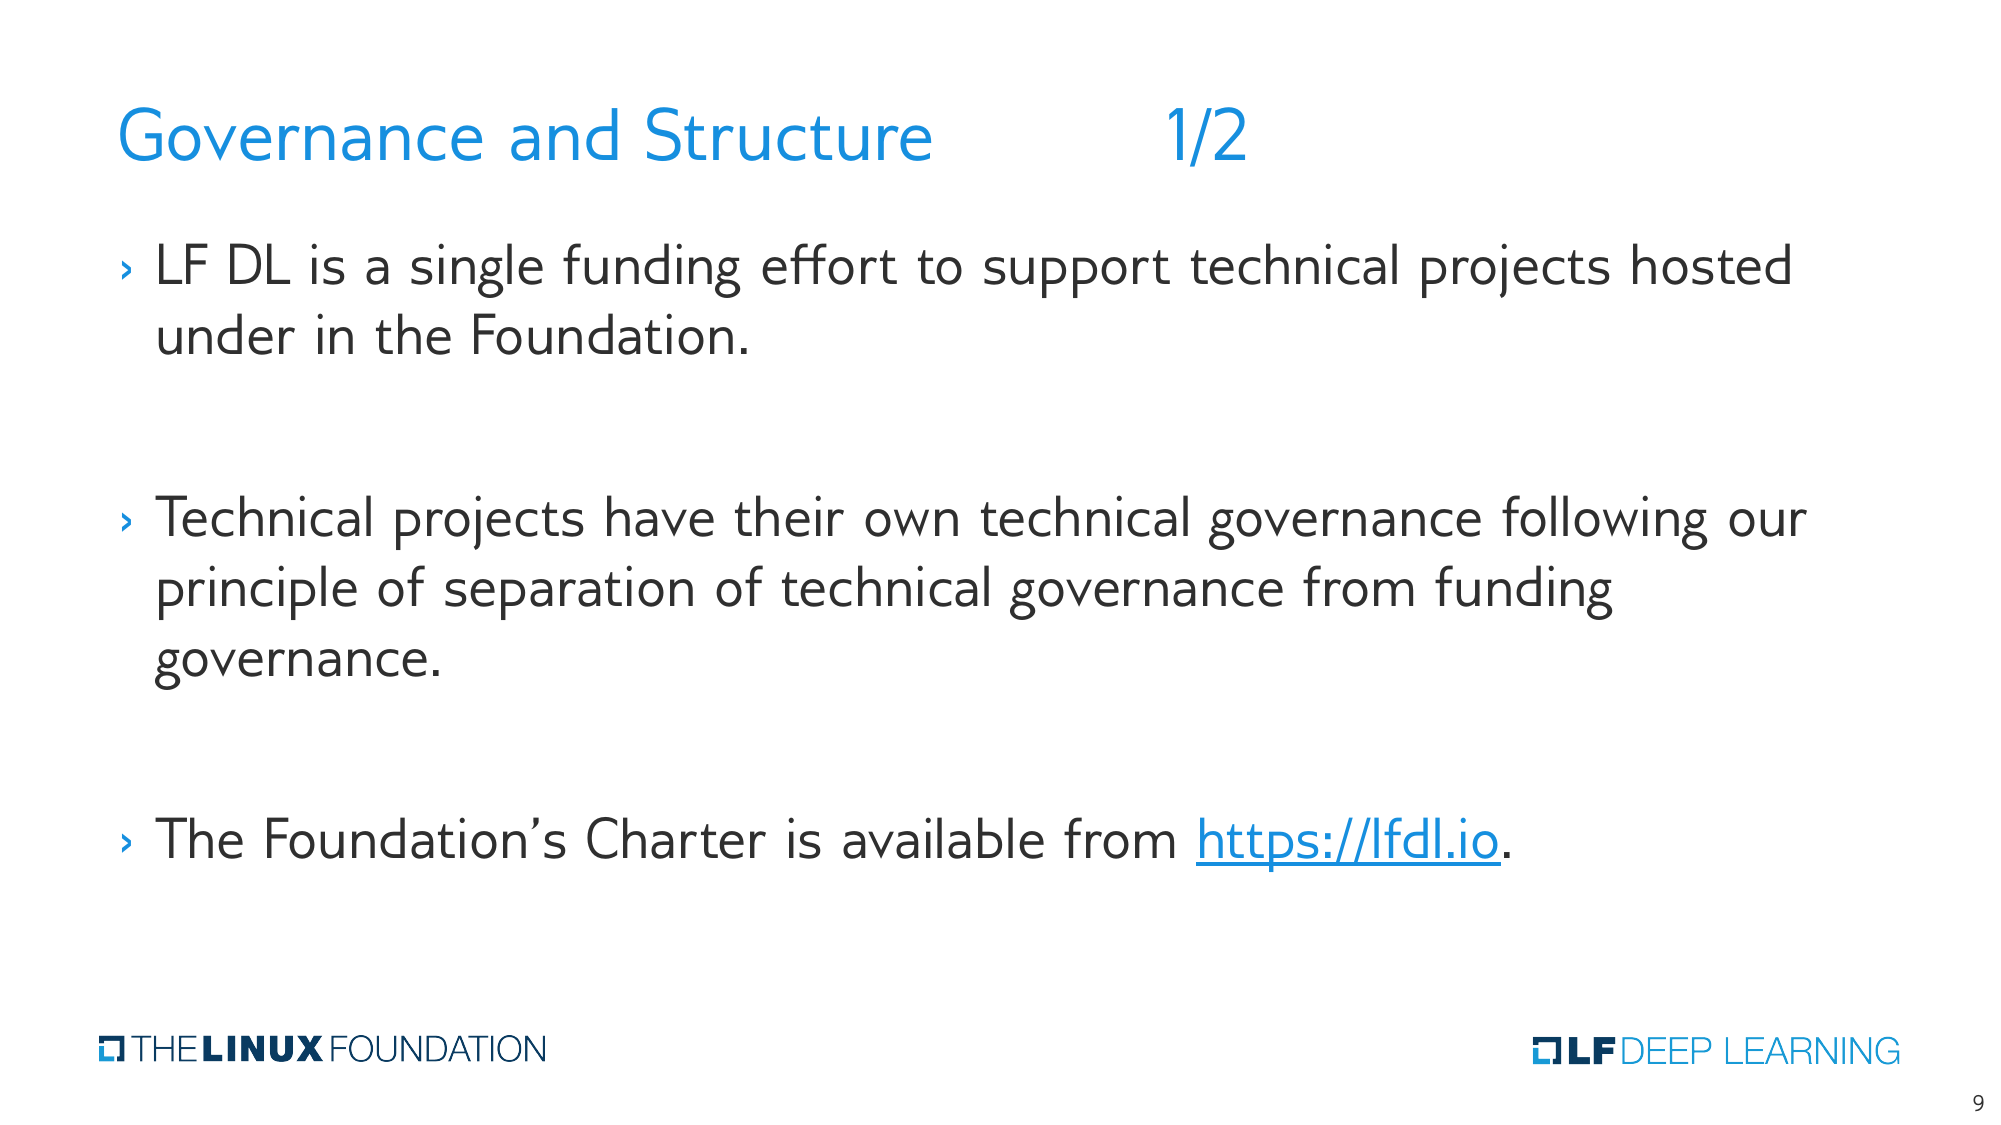

# Governance and Structure		1/2
LF DL is a single funding effort to support technical projects hosted under in the Foundation.

Technical projects have their own technical governance following our principle of separation of technical governance from funding governance.

The Foundation’s Charter is available from https://lfdl.io.
9